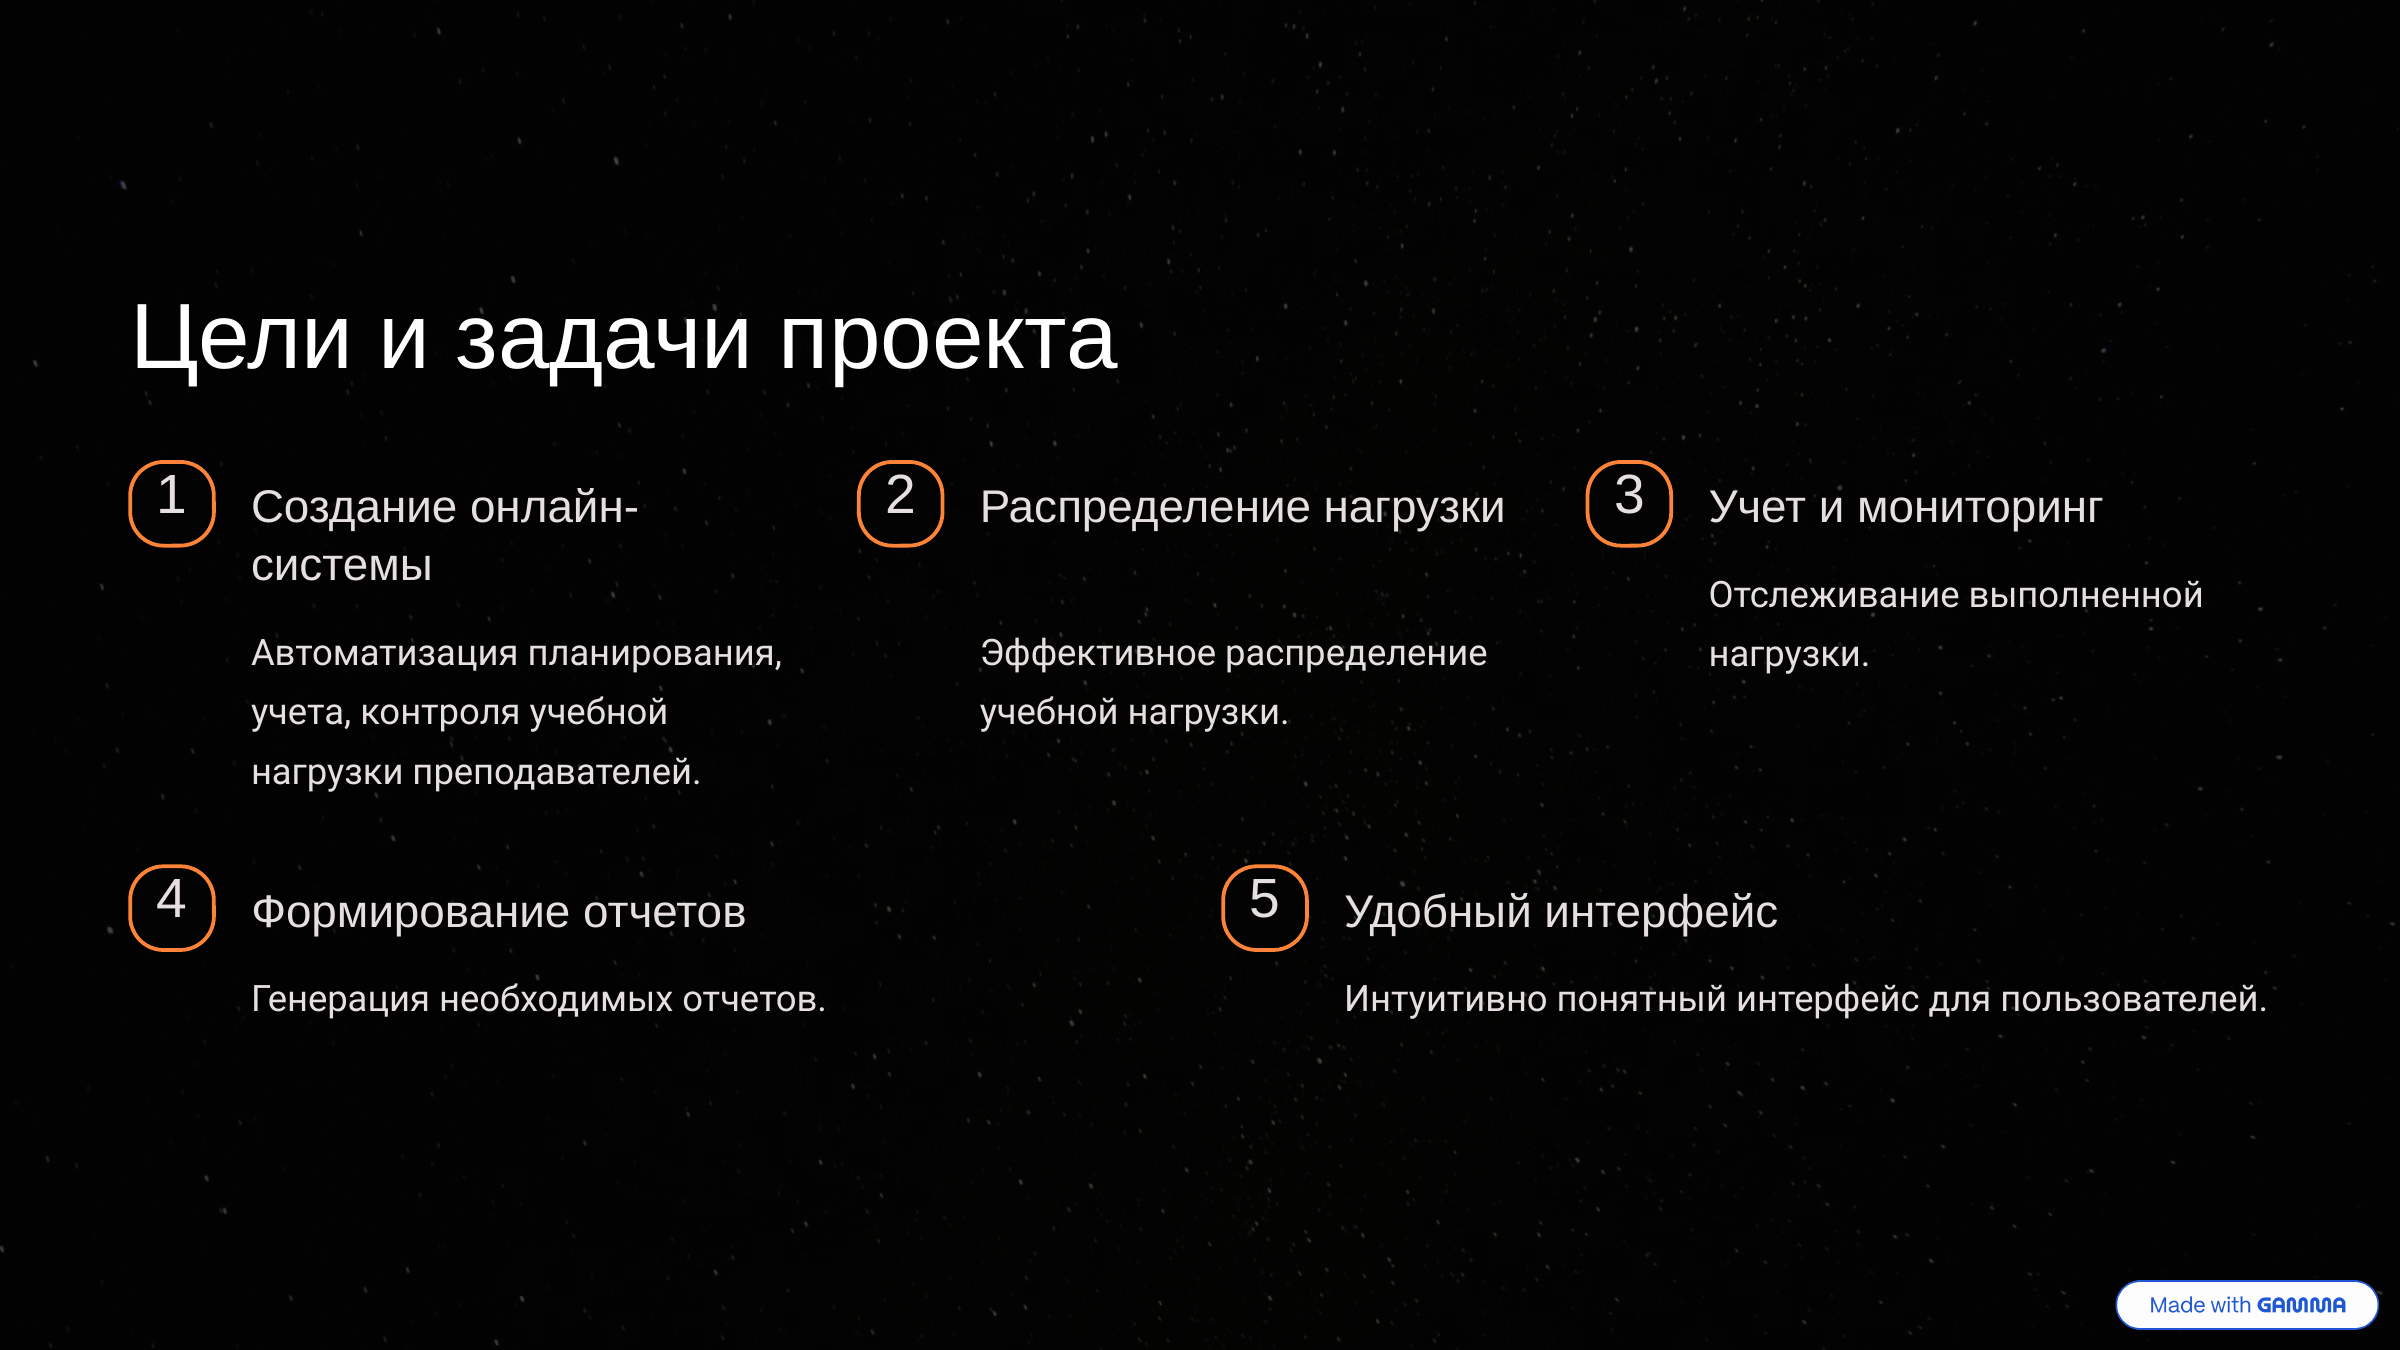

Цели и задачи проекта

1
2
3
Создание онлайн-системы
Распределение нагрузки
Учет и мониторинг
Отслеживание выполненной нагрузки.
Автоматизация планирования, учета, контроля учебной нагрузки преподавателей.
Эффективное распределение учебной нагрузки.

4
5
Формирование отчетов
Удобный интерфейс
Генерация необходимых отчетов.
Интуитивно понятный интерфейс для пользователей.